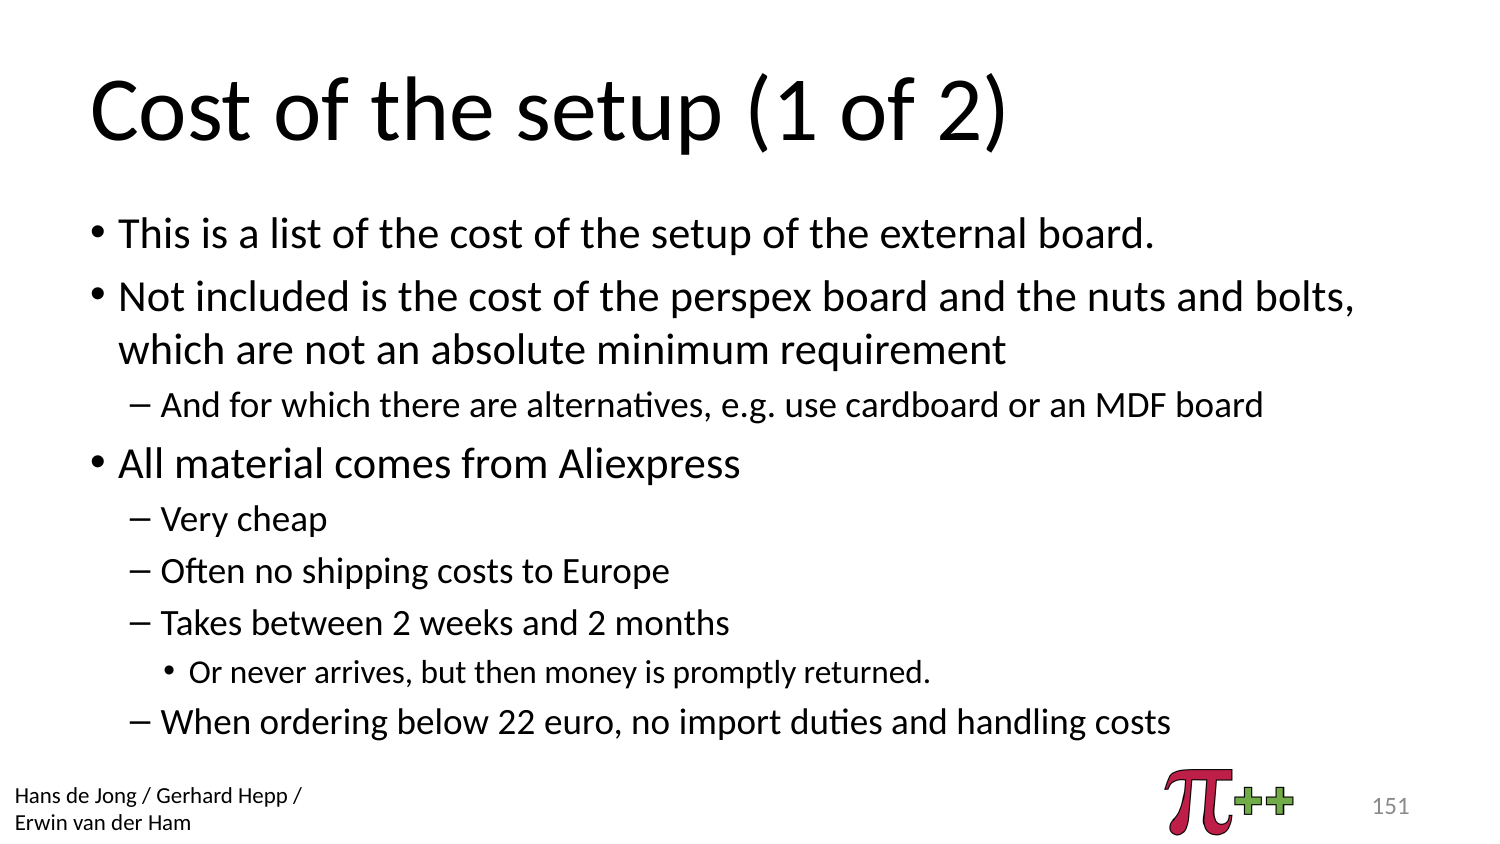

# Cost of the setup (1 of 2)
This is a list of the cost of the setup of the external board.
Not included is the cost of the perspex board and the nuts and bolts, which are not an absolute minimum requirement
And for which there are alternatives, e.g. use cardboard or an MDF board
All material comes from Aliexpress
Very cheap
Often no shipping costs to Europe
Takes between 2 weeks and 2 months
Or never arrives, but then money is promptly returned.
When ordering below 22 euro, no import duties and handling costs
151